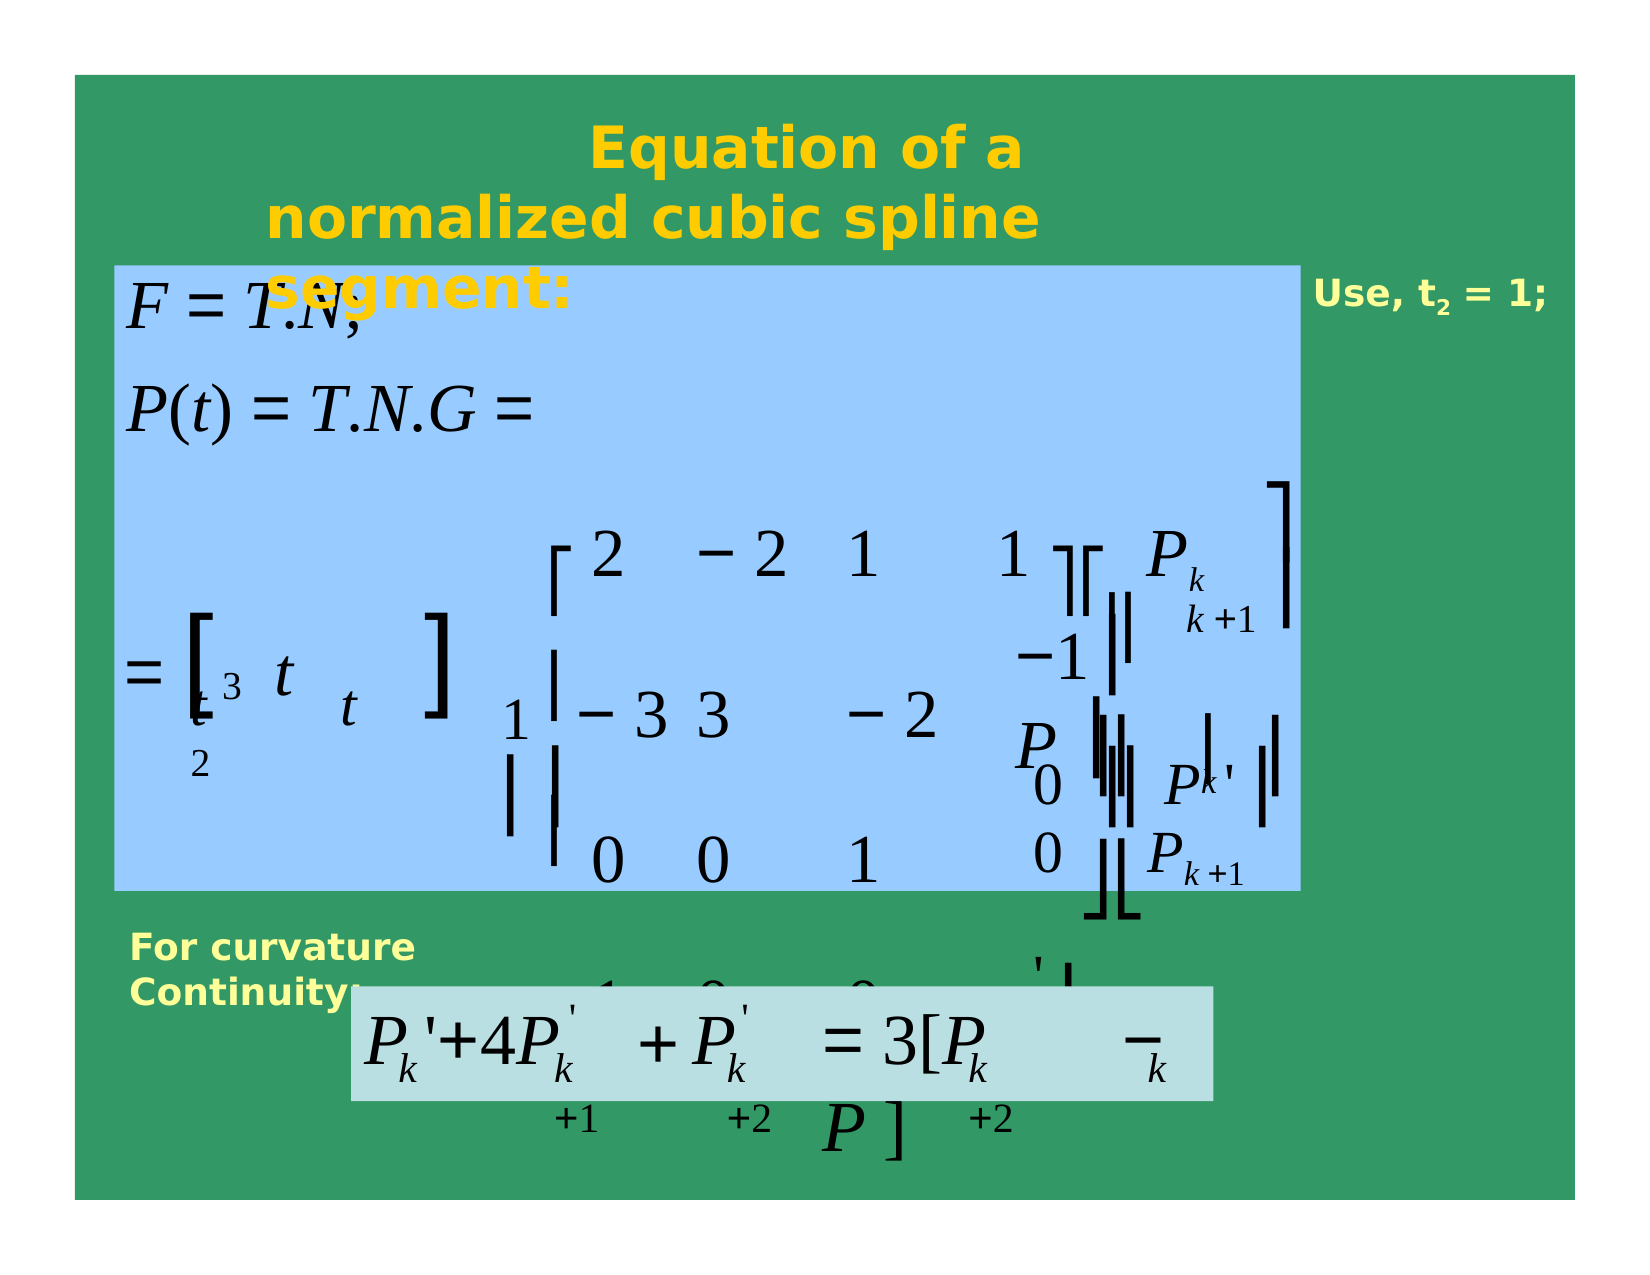

Equation of a  normalized cubic spline segment:
F = T.N;
P(t) = T.N.G =

Use, t2	= 1;
⎡ 2	− 2	1	1 ⎤⎡	Pk
⎢− 3	3	− 2
⎢ 0	0	1
⎣ 1	0	0
⎤
⎥
−1⎥⎢ P
= [	t	]
k +1 ⎥
t 3	t 2
⎥⎢
1 ⎢
0 ⎥⎢ Pk ' ⎥
⎥⎢	⎥
⎢
0 ⎦⎣Pk +1 '⎦
For curvature Continuity:

'
'
P '+
4P
P
= 3[P	− P ]
k
k +1
k +2
k +2
k